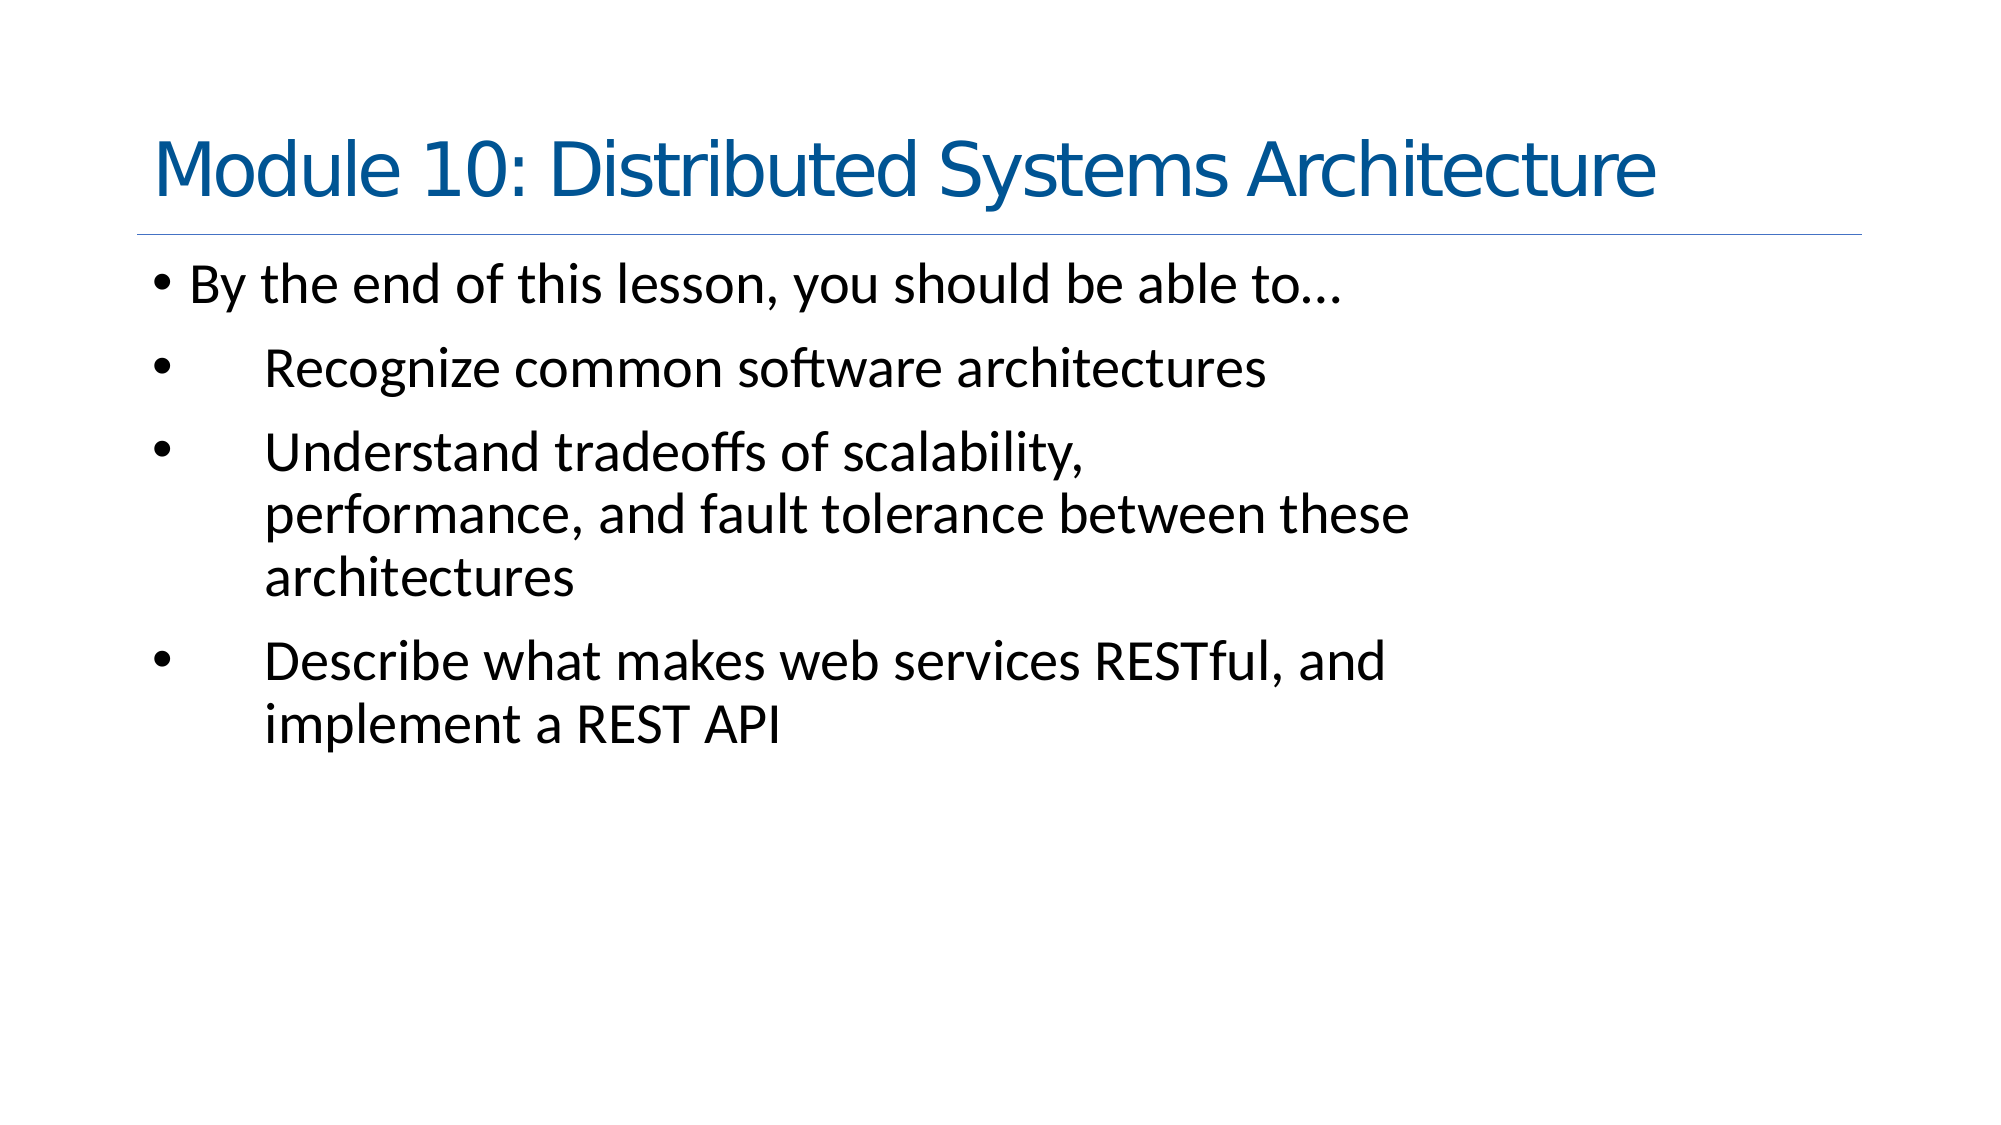

# Module 10: Distributed Systems Architecture
By the end of this lesson, you should be able to…
Recognize common software architectures
Understand tradeoffs of scalability, performance, and fault tolerance between these architectures
Describe what makes web services RESTful, and implement a REST API